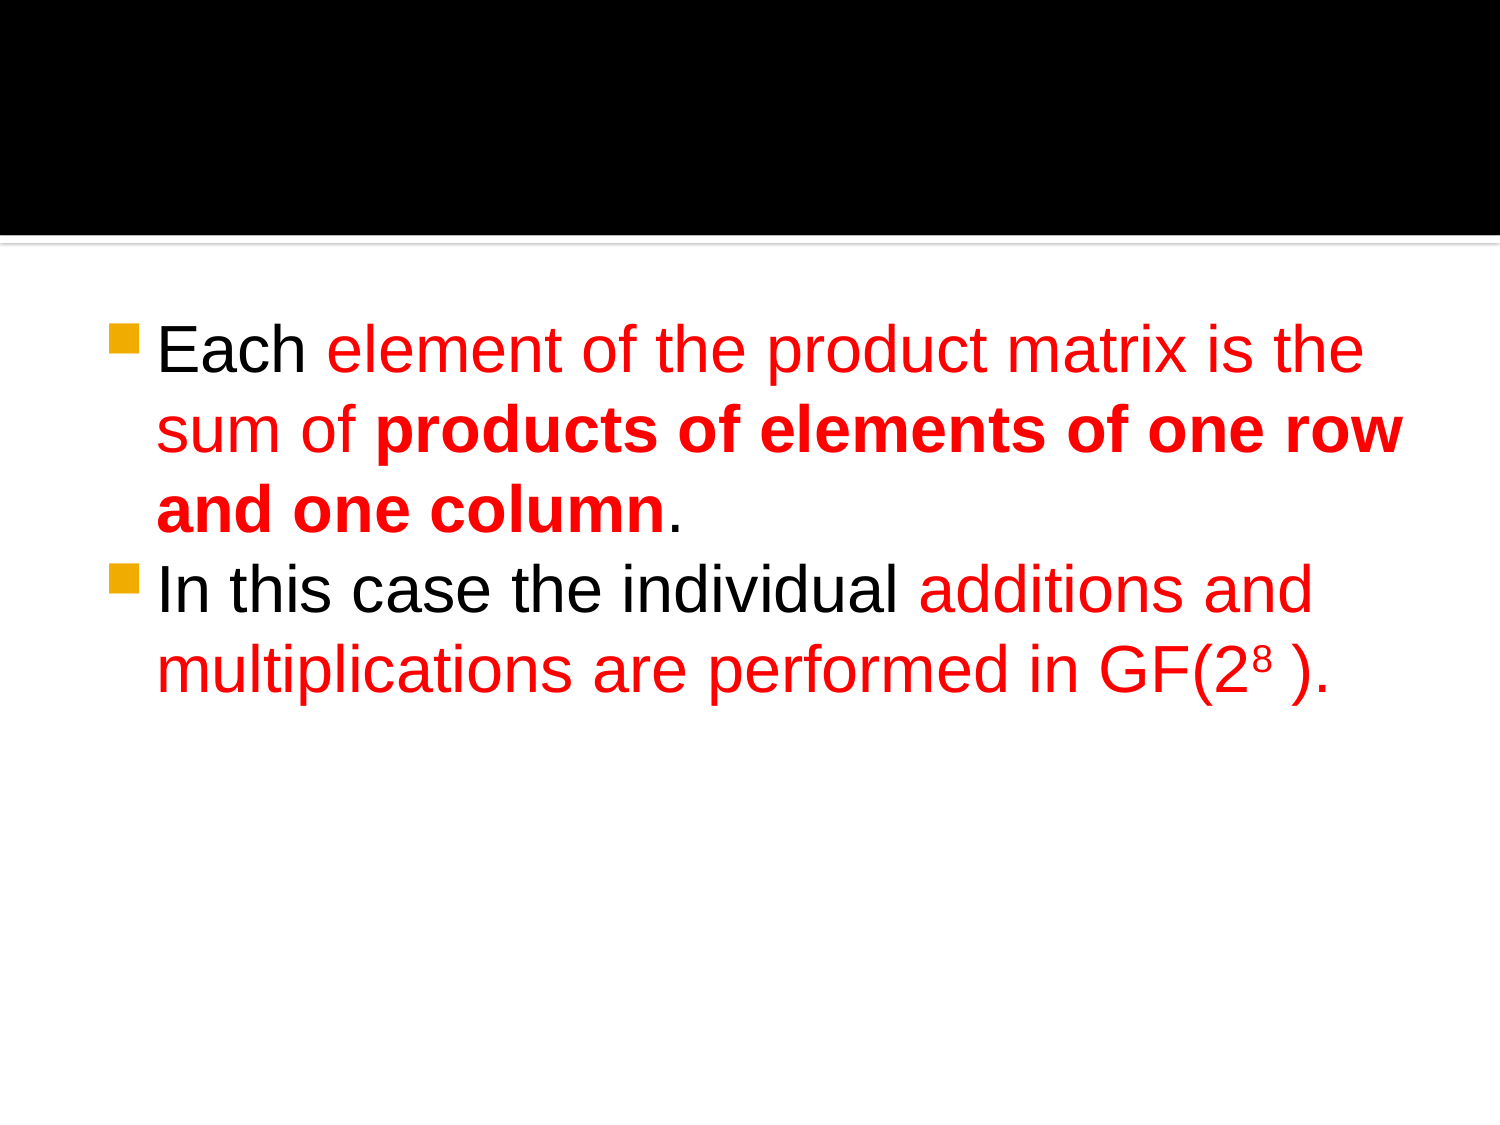

#
Each element of the product matrix is the sum of products of elements of one row and one column.
In this case the individual additions and multiplications are performed in GF(28 ).